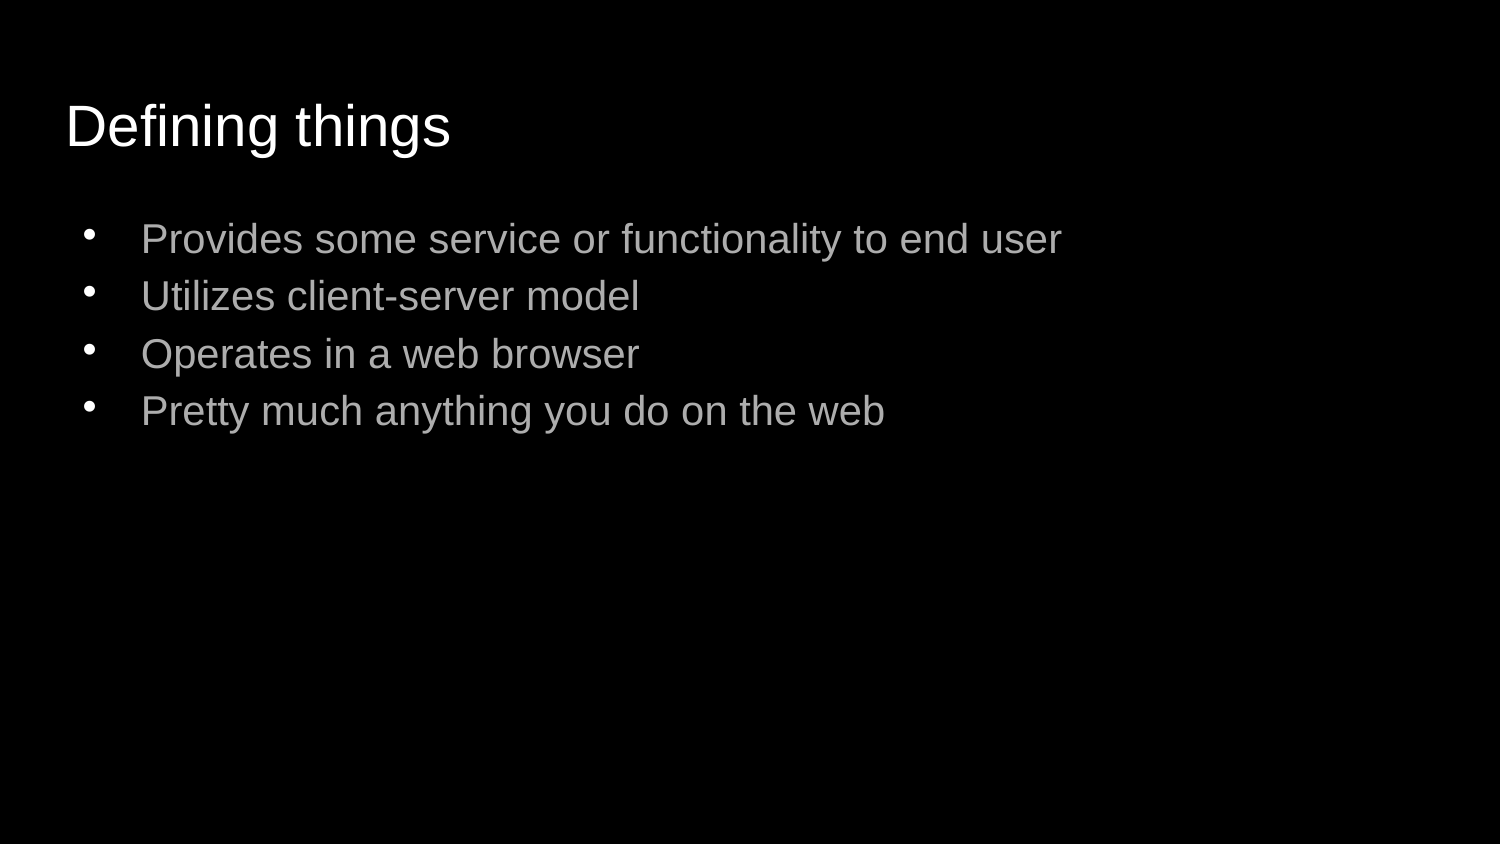

Defining things
Provides some service or functionality to end user
Utilizes client-server model
Operates in a web browser
Pretty much anything you do on the web